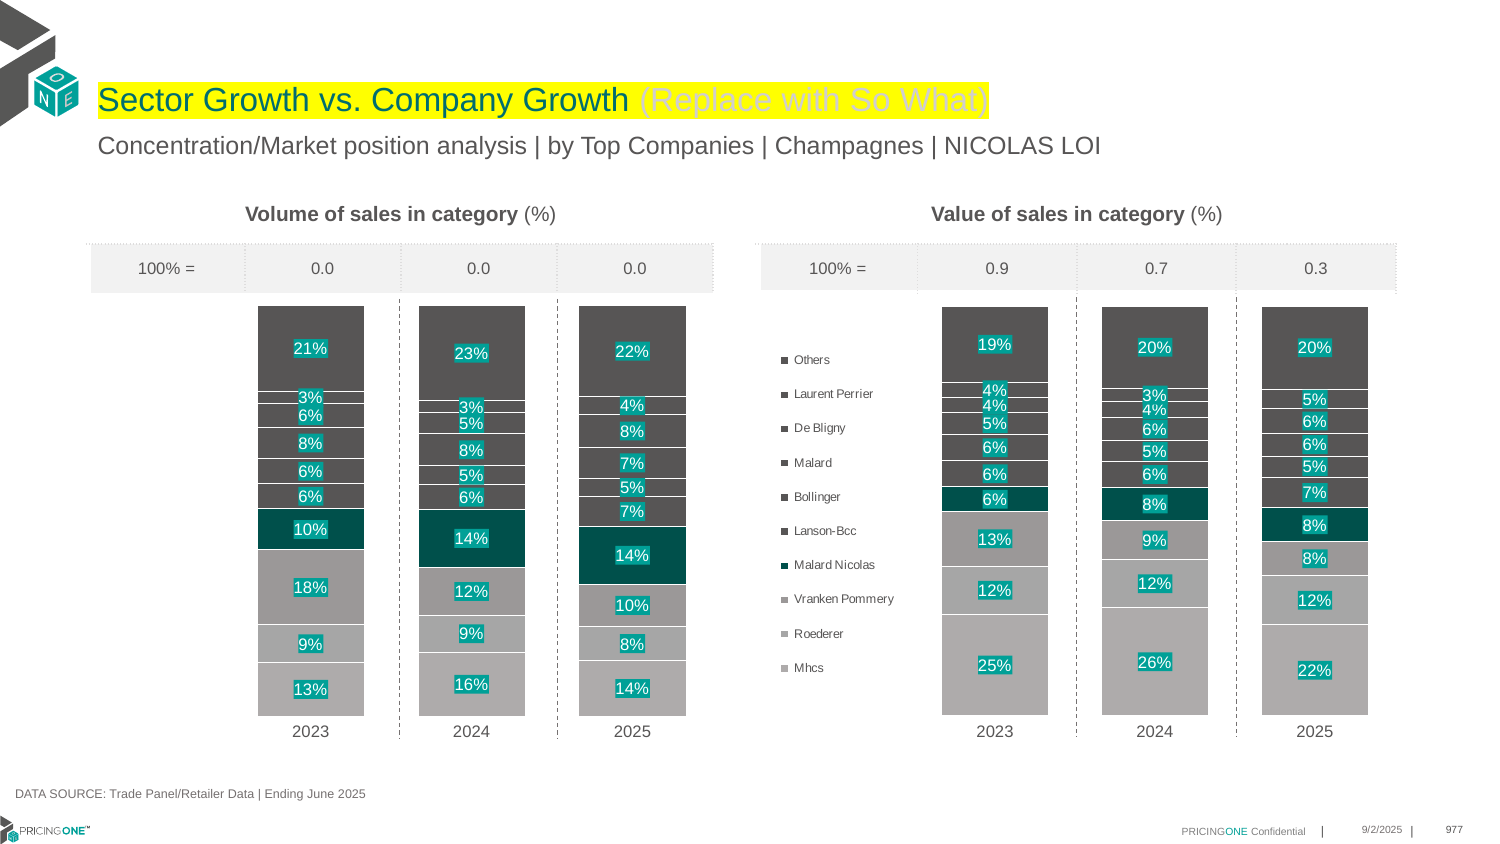

# Sector Growth vs. Company Growth (Replace with So What)
Concentration/Market position analysis | by Top Companies | Champagnes | NICOLAS LOI
| Volume of sales in category (%) |  |  |  |
| --- | --- | --- | --- |
| 100% = | 0.0 | 0.0 | 0.0 |
| Value of sales in category (%) |  |  |  |
| --- | --- | --- | --- |
| 100% = | 0.9 | 0.7 | 0.3 |

### Chart

| Category | Mhcs | Roederer | Vranken Pommery | Malard Nicolas | Lanson-Bcc | Bollinger | Malard | De Bligny | Laurent Perrier | Others |
|---|---|---|---|---|---|---|---|---|---|---|
| 2023 | 0.13119032085878654 | 0.09115710811932863 | 0.18237352470197496 | 0.0998754522270328 | 0.06162149338710634 | 0.06085048336397604 | 0.07579621612004032 | 0.05764782634481941 | 0.029179763952315994 | 0.21030781092461898 |
| 2024 | 0.15632883217094523 | 0.08888559133402582 | 0.11715388039768512 | 0.14119305534945836 | 0.059726962457337884 | 0.04741059504377504 | 0.07627244398278676 | 0.05171390414008013 | 0.02901023890784983 | 0.2323044962160558 |
| 2025 | 0.1354344122657581 | 0.08304940374787052 | 0.10285349233390119 | 0.1411839863713799 | 0.07176320272572402 | 0.045357751277683135 | 0.07431856899488927 | 0.08049403747870527 | 0.04301533219761499 | 0.2225298126064736 |

### Chart

| Category | Mhcs | Roederer | Vranken Pommery | Malard Nicolas | Lanson-Bcc | Bollinger | Malard | De Bligny | Laurent Perrier | Others |
|---|---|---|---|---|---|---|---|---|---|---|
| 2023 | 0.24747182168746337 | 0.1175706753176345 | 0.1337890539607034 | 0.05978655310814001 | 0.06435869745804951 | 0.062378127158734184 | 0.05476517344199509 | 0.03733899668593314 | 0.03599456982712638 | 0.1865463313542204 |
| 2024 | 0.26314394999031654 | 0.1185887435174625 | 0.09377891588302383 | 0.08244388973768586 | 0.062011792300574554 | 0.051431268963439566 | 0.05752915796948635 | 0.03703384906716017 | 0.03350207656387855 | 0.20053635600697214 |
| 2025 | 0.2225819012818647 | 0.11895106572949075 | 0.08329170583584737 | 0.08245391147699606 | 0.07453616478982375 | 0.05189605056659285 | 0.05636822045398228 | 0.059113668634631196 | 0.04755367980522265 | 0.2032536314255484 |
DATA SOURCE: Trade Panel/Retailer Data | Ending June 2025

9/2/2025
977